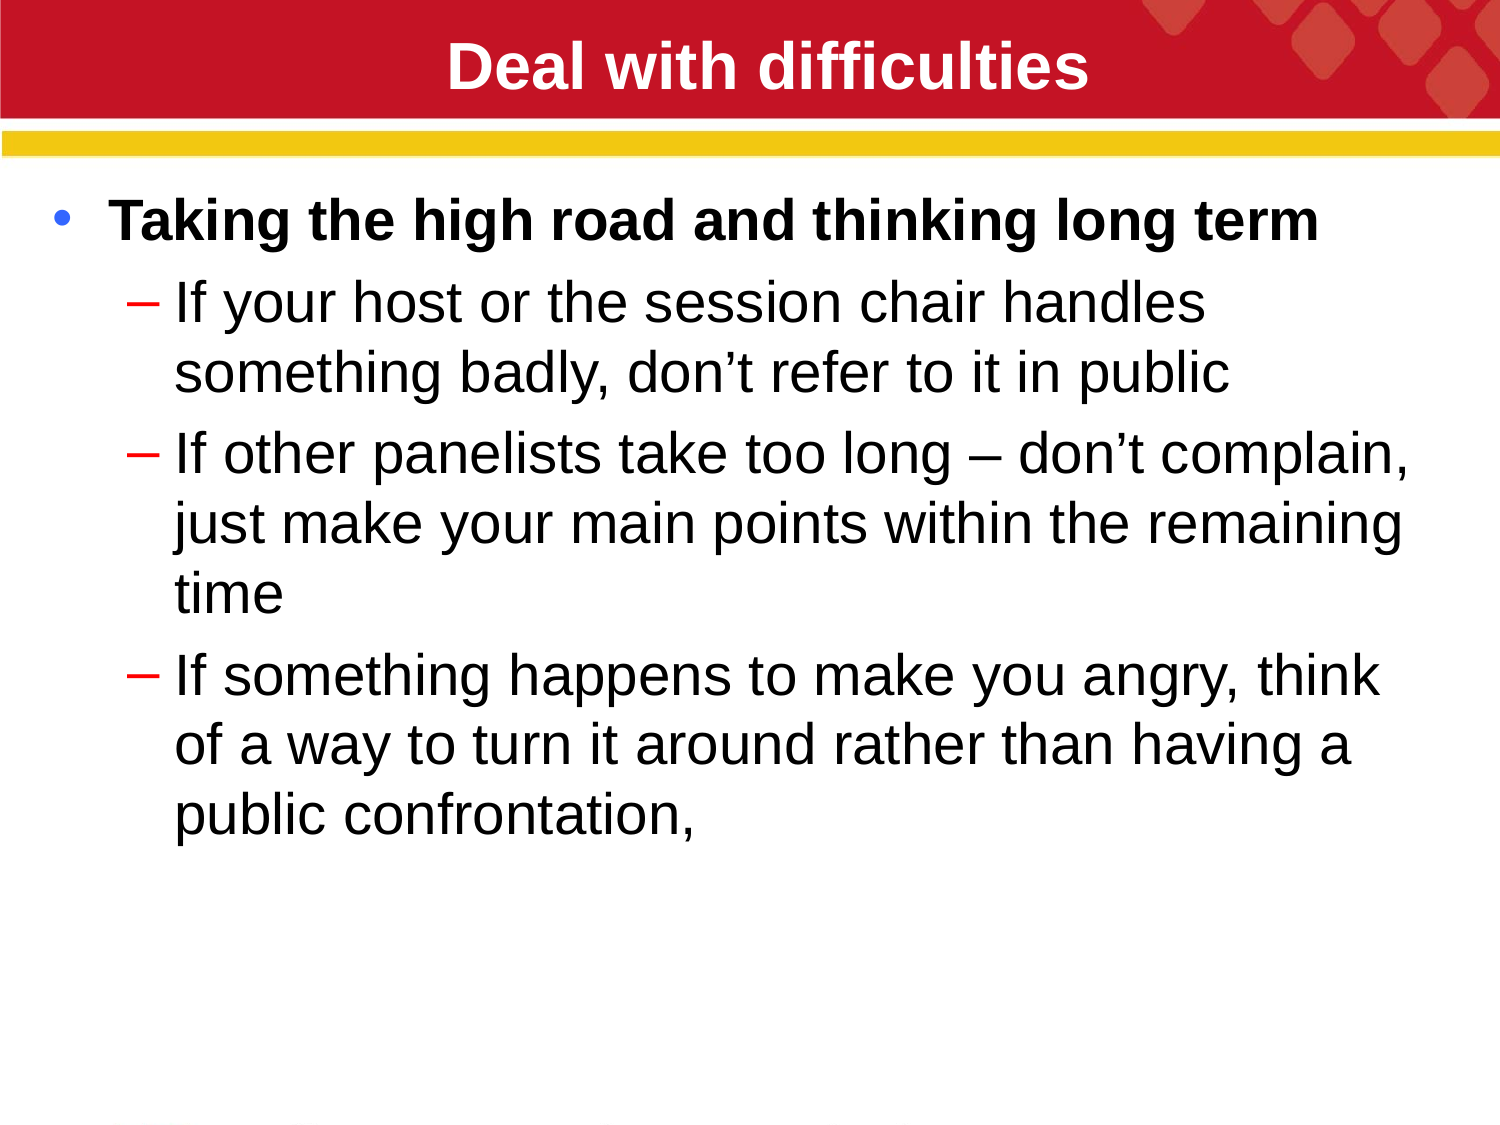

# Deal with difficulties
Taking the high road and thinking long term
If your host or the session chair handles something badly, don’t refer to it in public
If other panelists take too long – don’t complain, just make your main points within the remaining time
If something happens to make you angry, think of a way to turn it around rather than having a public confrontation,